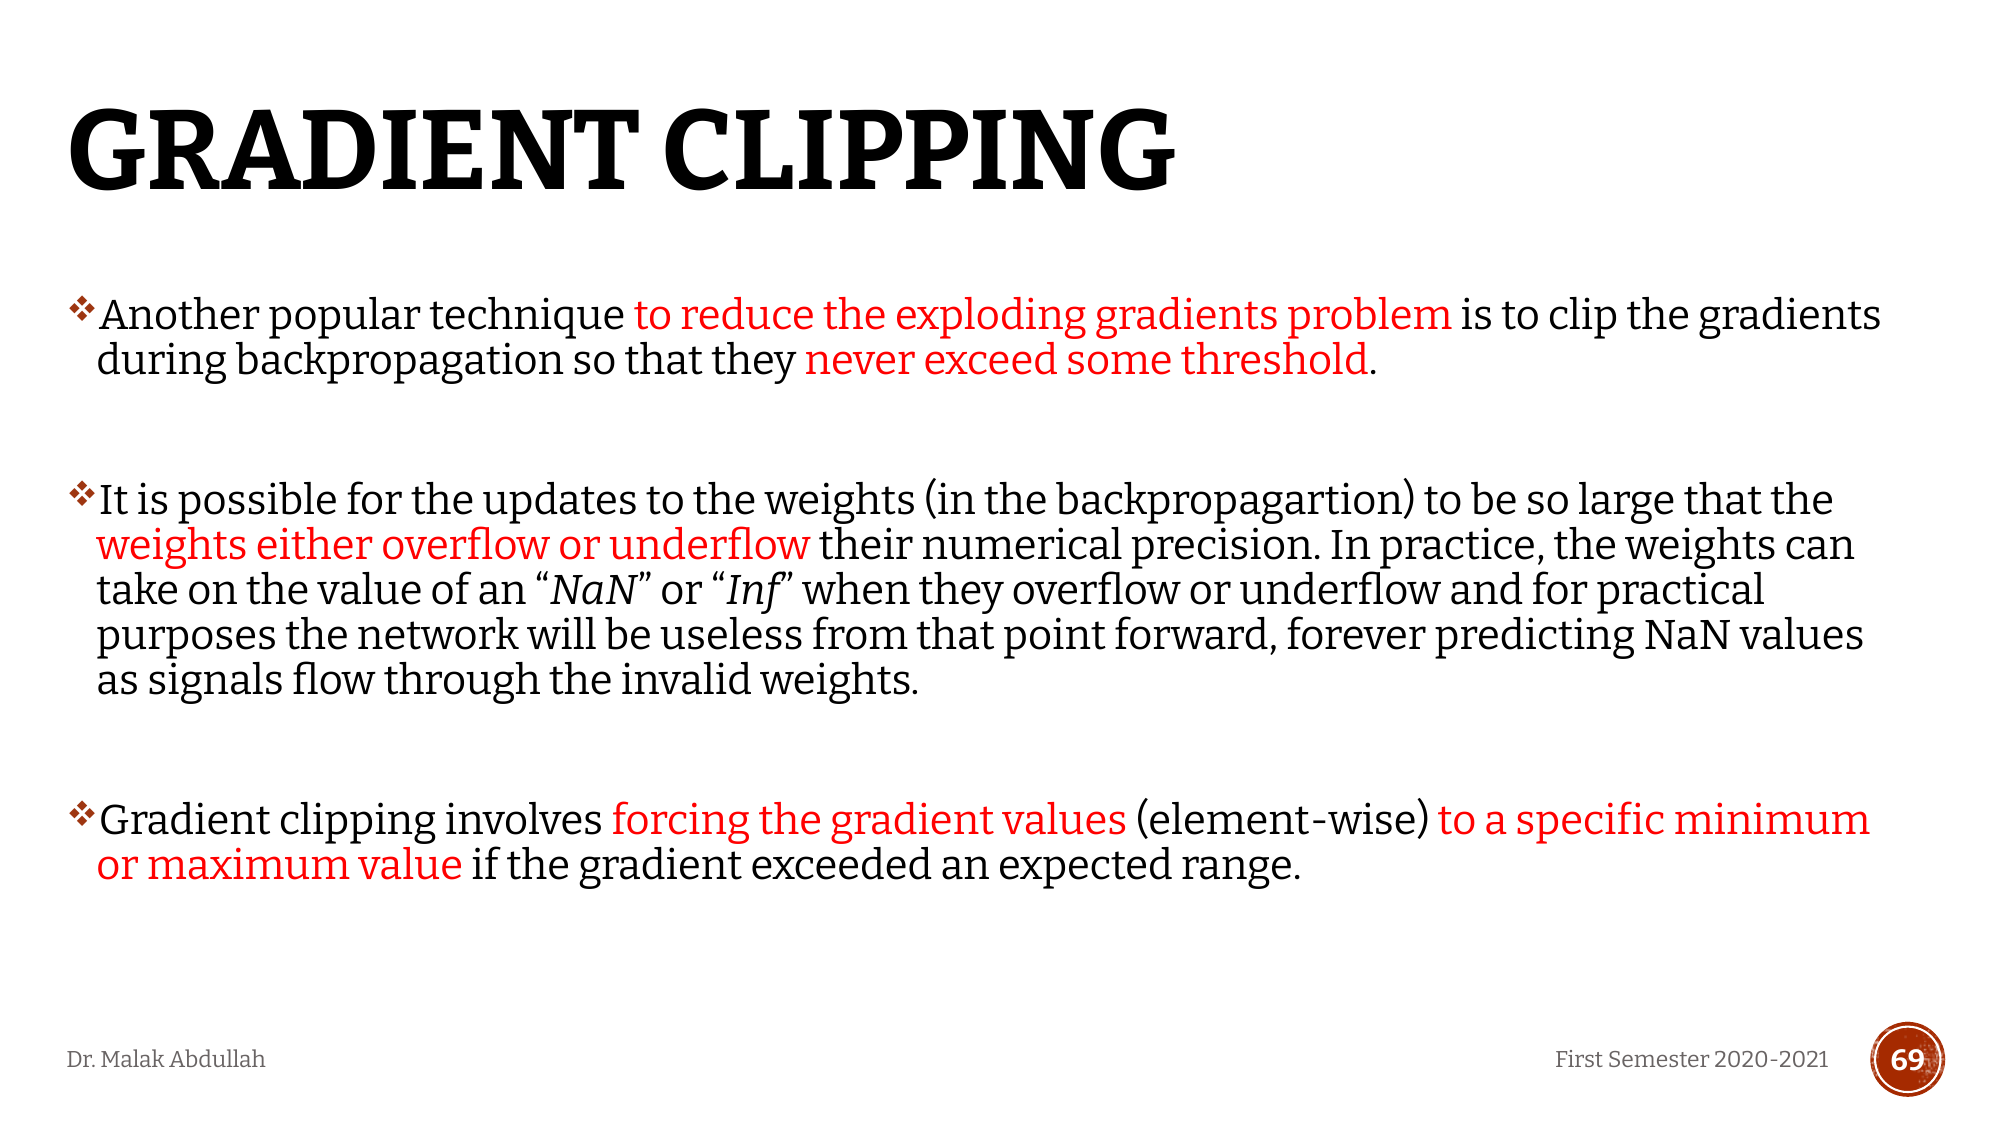

# Gradient Clipping
Another popular technique to reduce the exploding gradients problem is to clip the gradients during backpropagation so that they never exceed some threshold.

It is possible for the updates to the weights (in the backpropagartion) to be so large that the weights either overflow or underflow their numerical precision. In practice, the weights can take on the value of an “NaN” or “Inf” when they overflow or underflow and for practical purposes the network will be useless from that point forward, forever predicting NaN values as signals flow through the invalid weights.

Gradient clipping involves forcing the gradient values (element-wise) to a specific minimum or maximum value if the gradient exceeded an expected range.
Dr. Malak Abdullah
First Semester 2020-2021
69